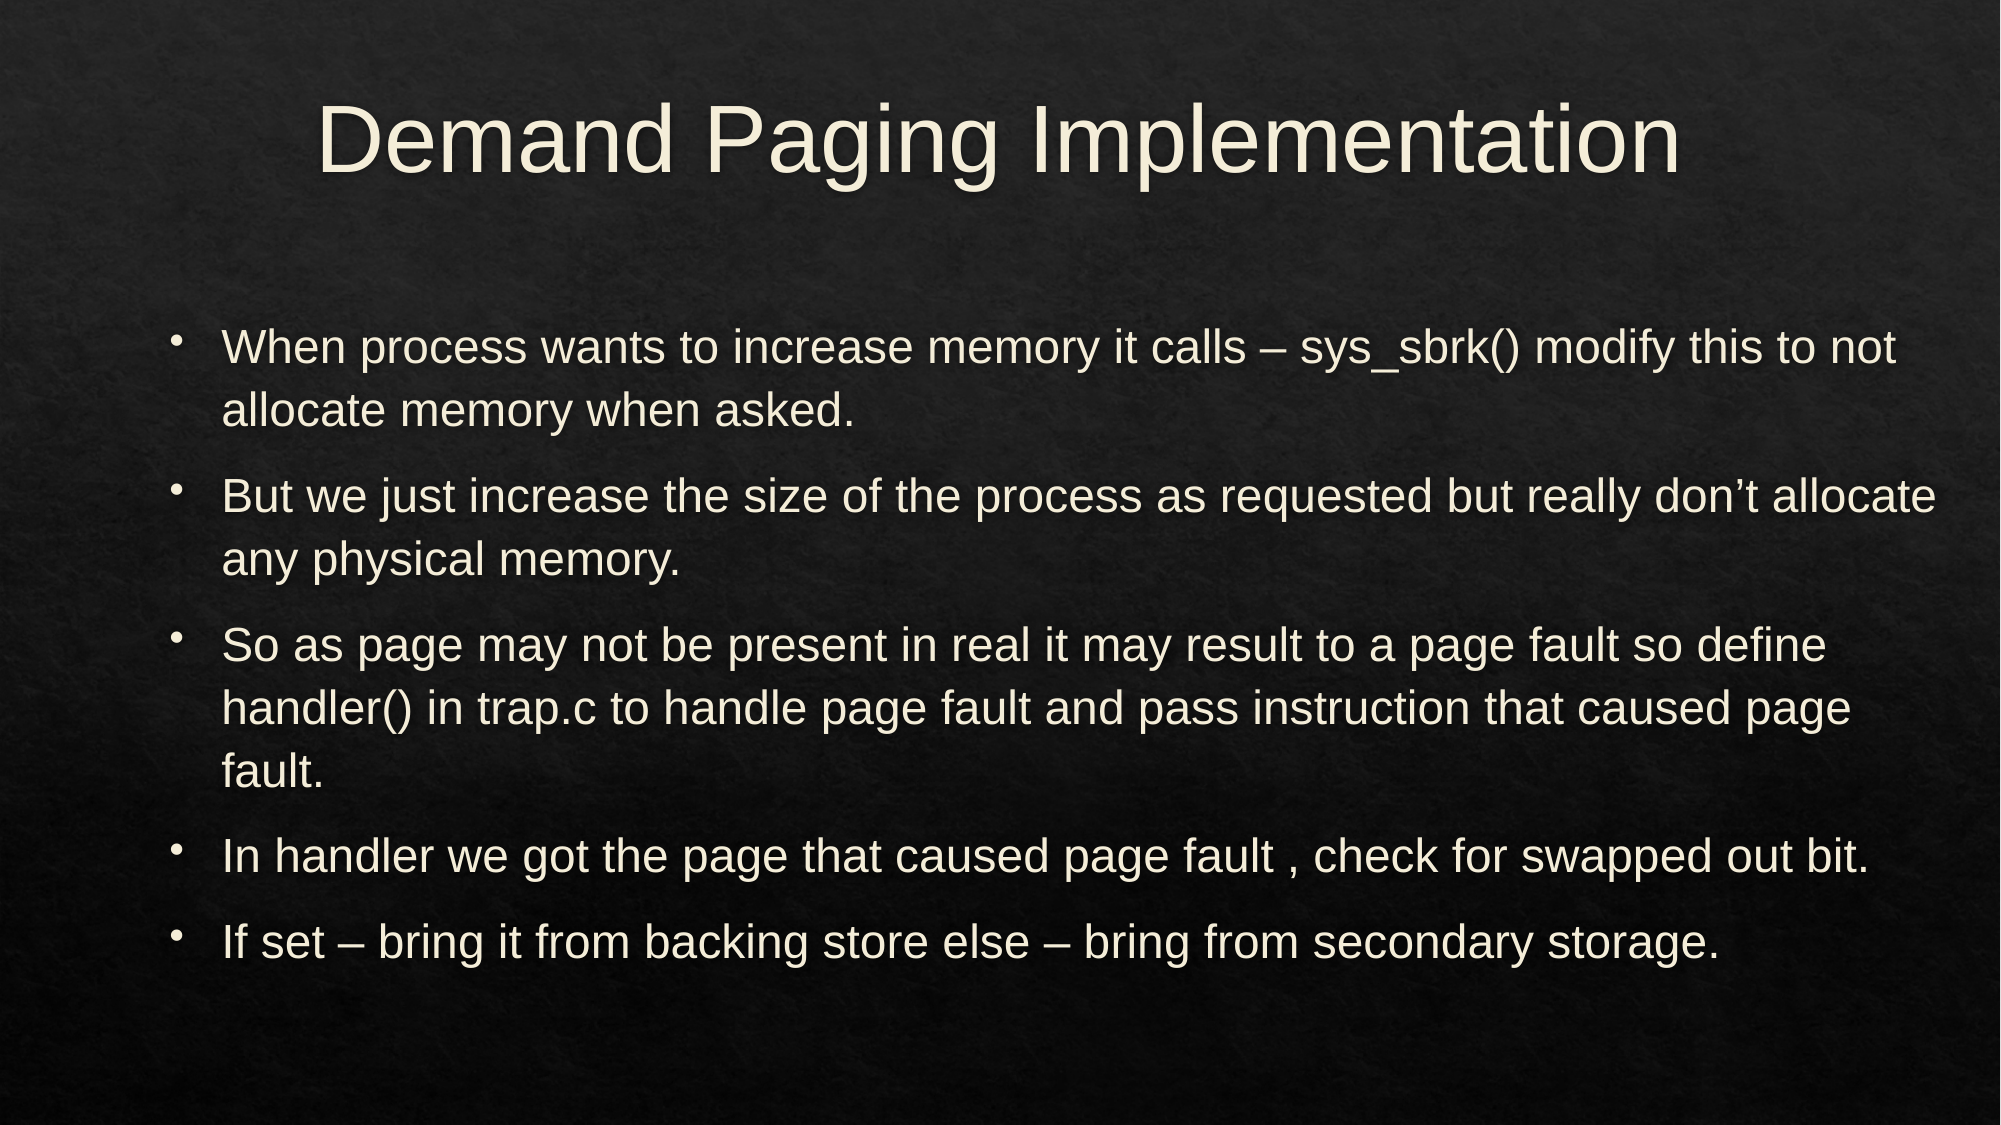

# Demand Paging Implementation
When process wants to increase memory it calls – sys_sbrk() modify this to not allocate memory when asked.
But we just increase the size of the process as requested but really don’t allocate any physical memory.
So as page may not be present in real it may result to a page fault so define handler() in trap.c to handle page fault and pass instruction that caused page fault.
In handler we got the page that caused page fault , check for swapped out bit.
If set – bring it from backing store else – bring from secondary storage.